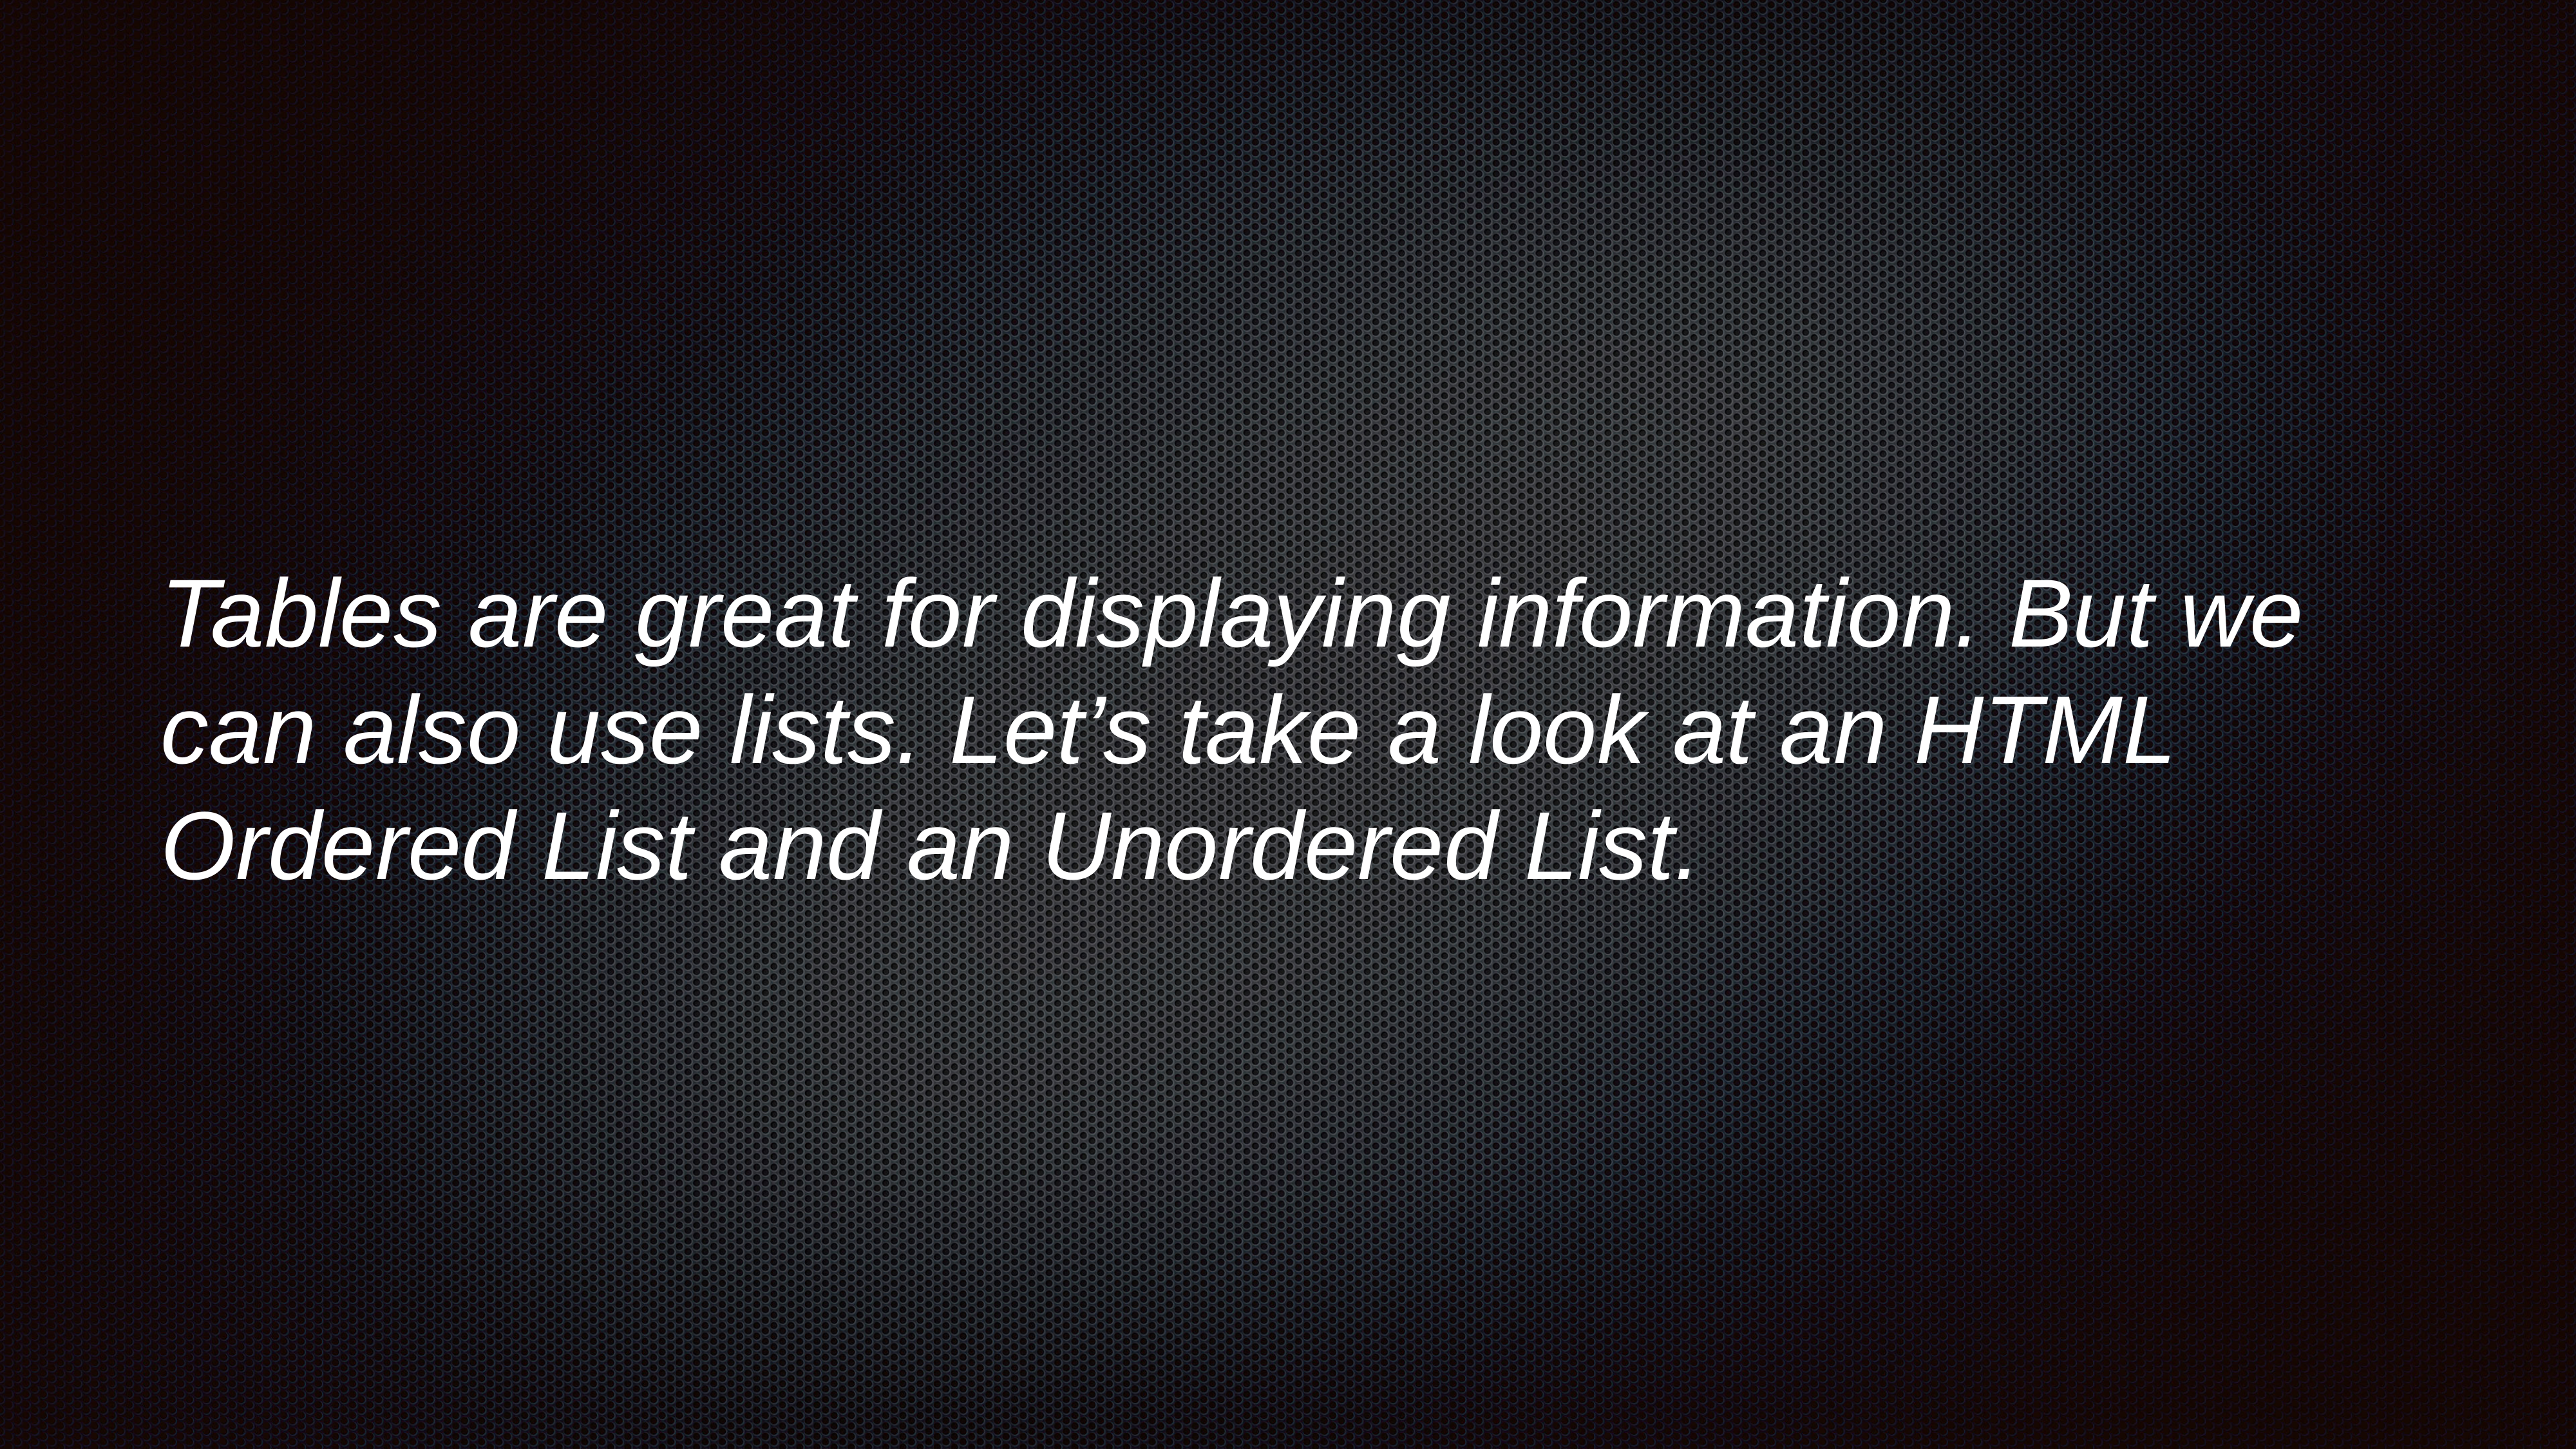

# Tables are great for displaying information. But we can also use lists. Let’s take a look at an HTML Ordered List and an Unordered List.